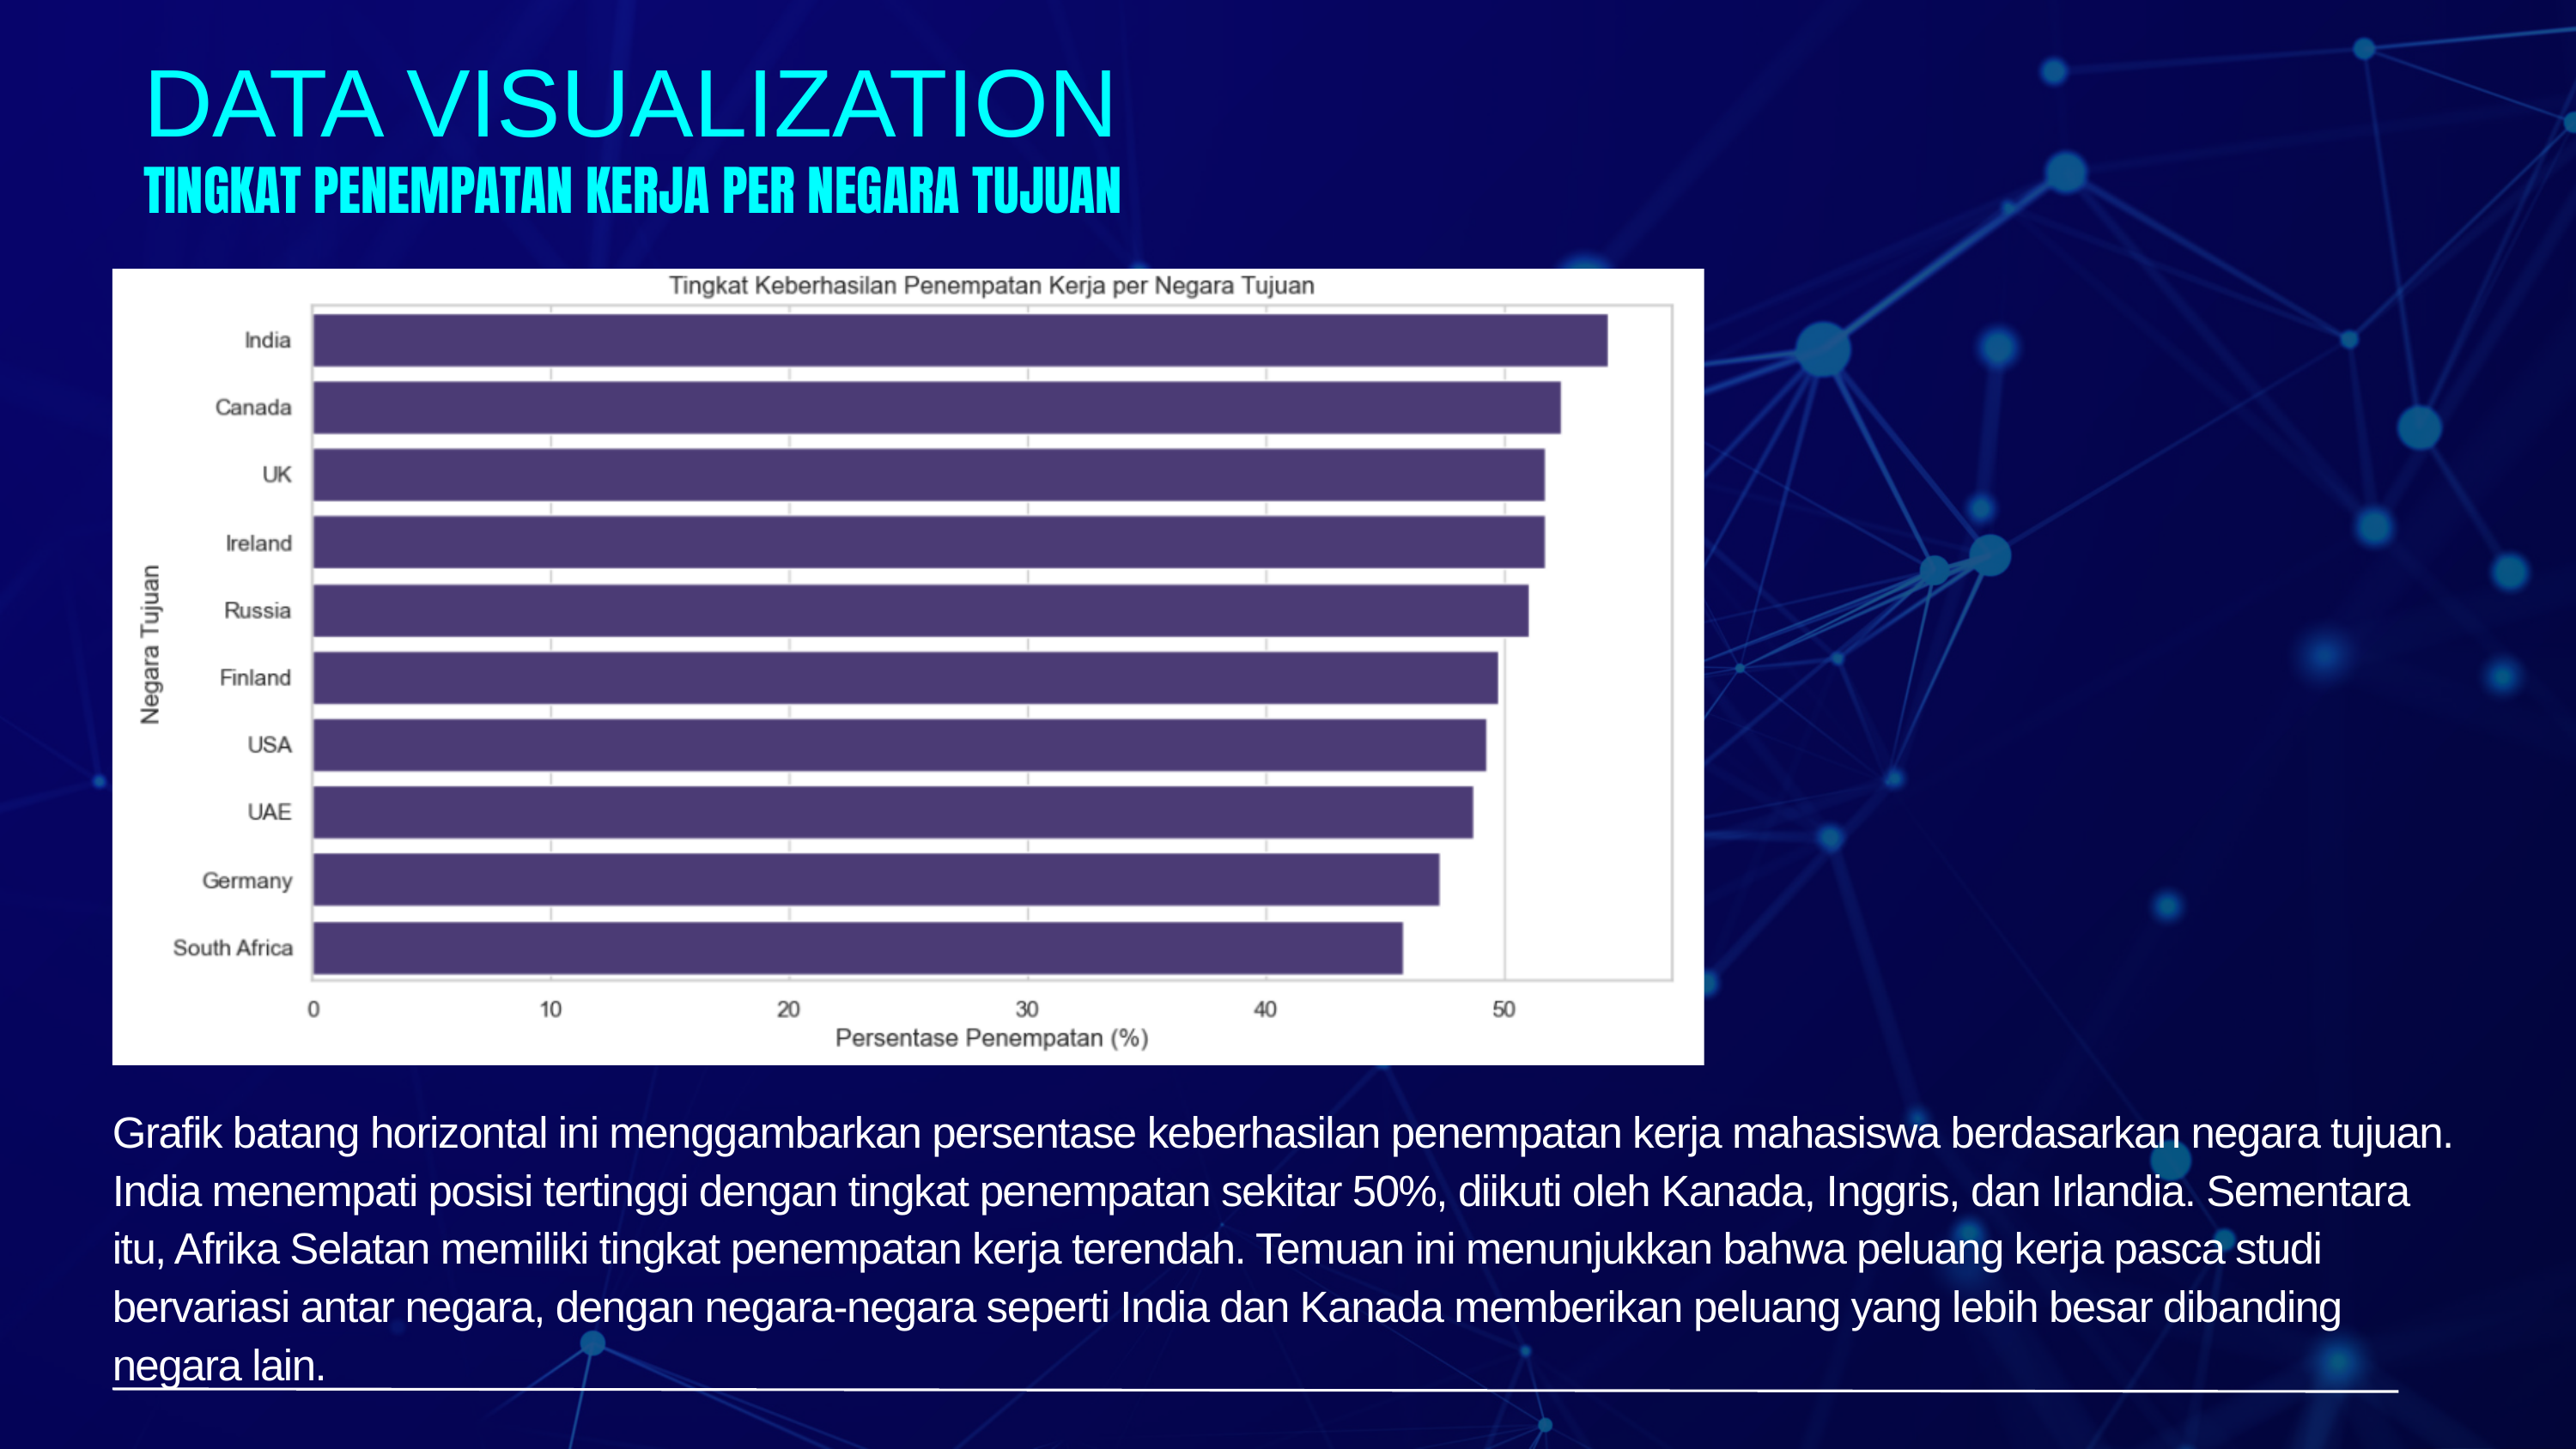

DATA VISUALIZATION
TINGKAT PENEMPATAN KERJA PER NEGARA TUJUAN

Grafik batang horizontal ini menggambarkan persentase keberhasilan penempatan kerja mahasiswa berdasarkan negara tujuan. India menempati posisi tertinggi dengan tingkat penempatan sekitar 50%, diikuti oleh Kanada, Inggris, dan Irlandia. Sementara itu, Afrika Selatan memiliki tingkat penempatan kerja terendah. Temuan ini menunjukkan bahwa peluang kerja pasca studi bervariasi antar negara, dengan negara-negara seperti India dan Kanada memberikan peluang yang lebih besar dibanding negara lain.